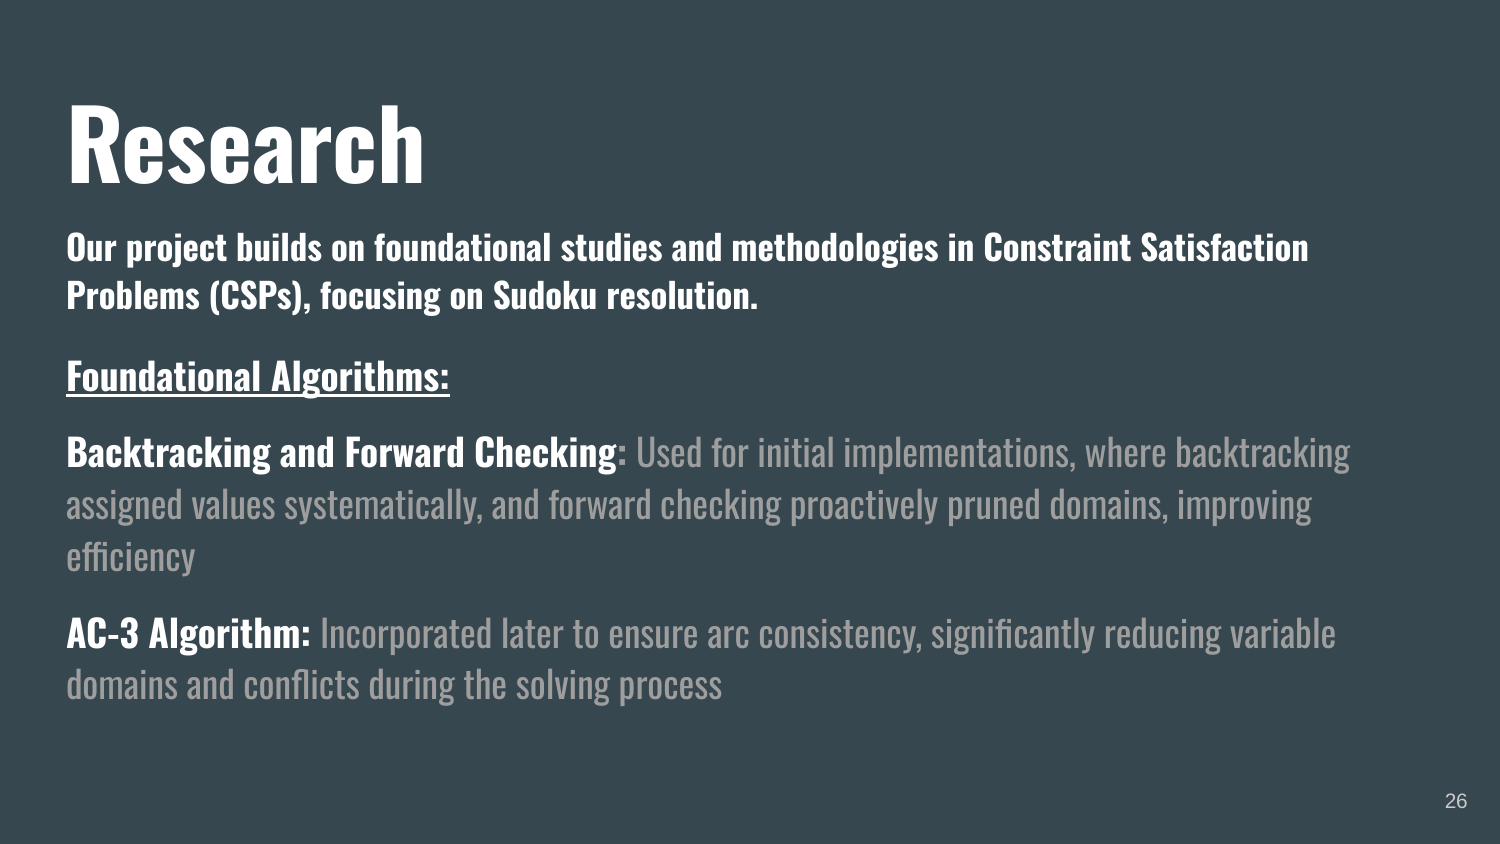

# Research
Our project builds on foundational studies and methodologies in Constraint Satisfaction Problems (CSPs), focusing on Sudoku resolution.
Foundational Algorithms:
Backtracking and Forward Checking: Used for initial implementations, where backtracking assigned values systematically, and forward checking proactively pruned domains, improving efficiency​
AC-3 Algorithm: Incorporated later to ensure arc consistency, significantly reducing variable domains and conflicts during the solving process

26